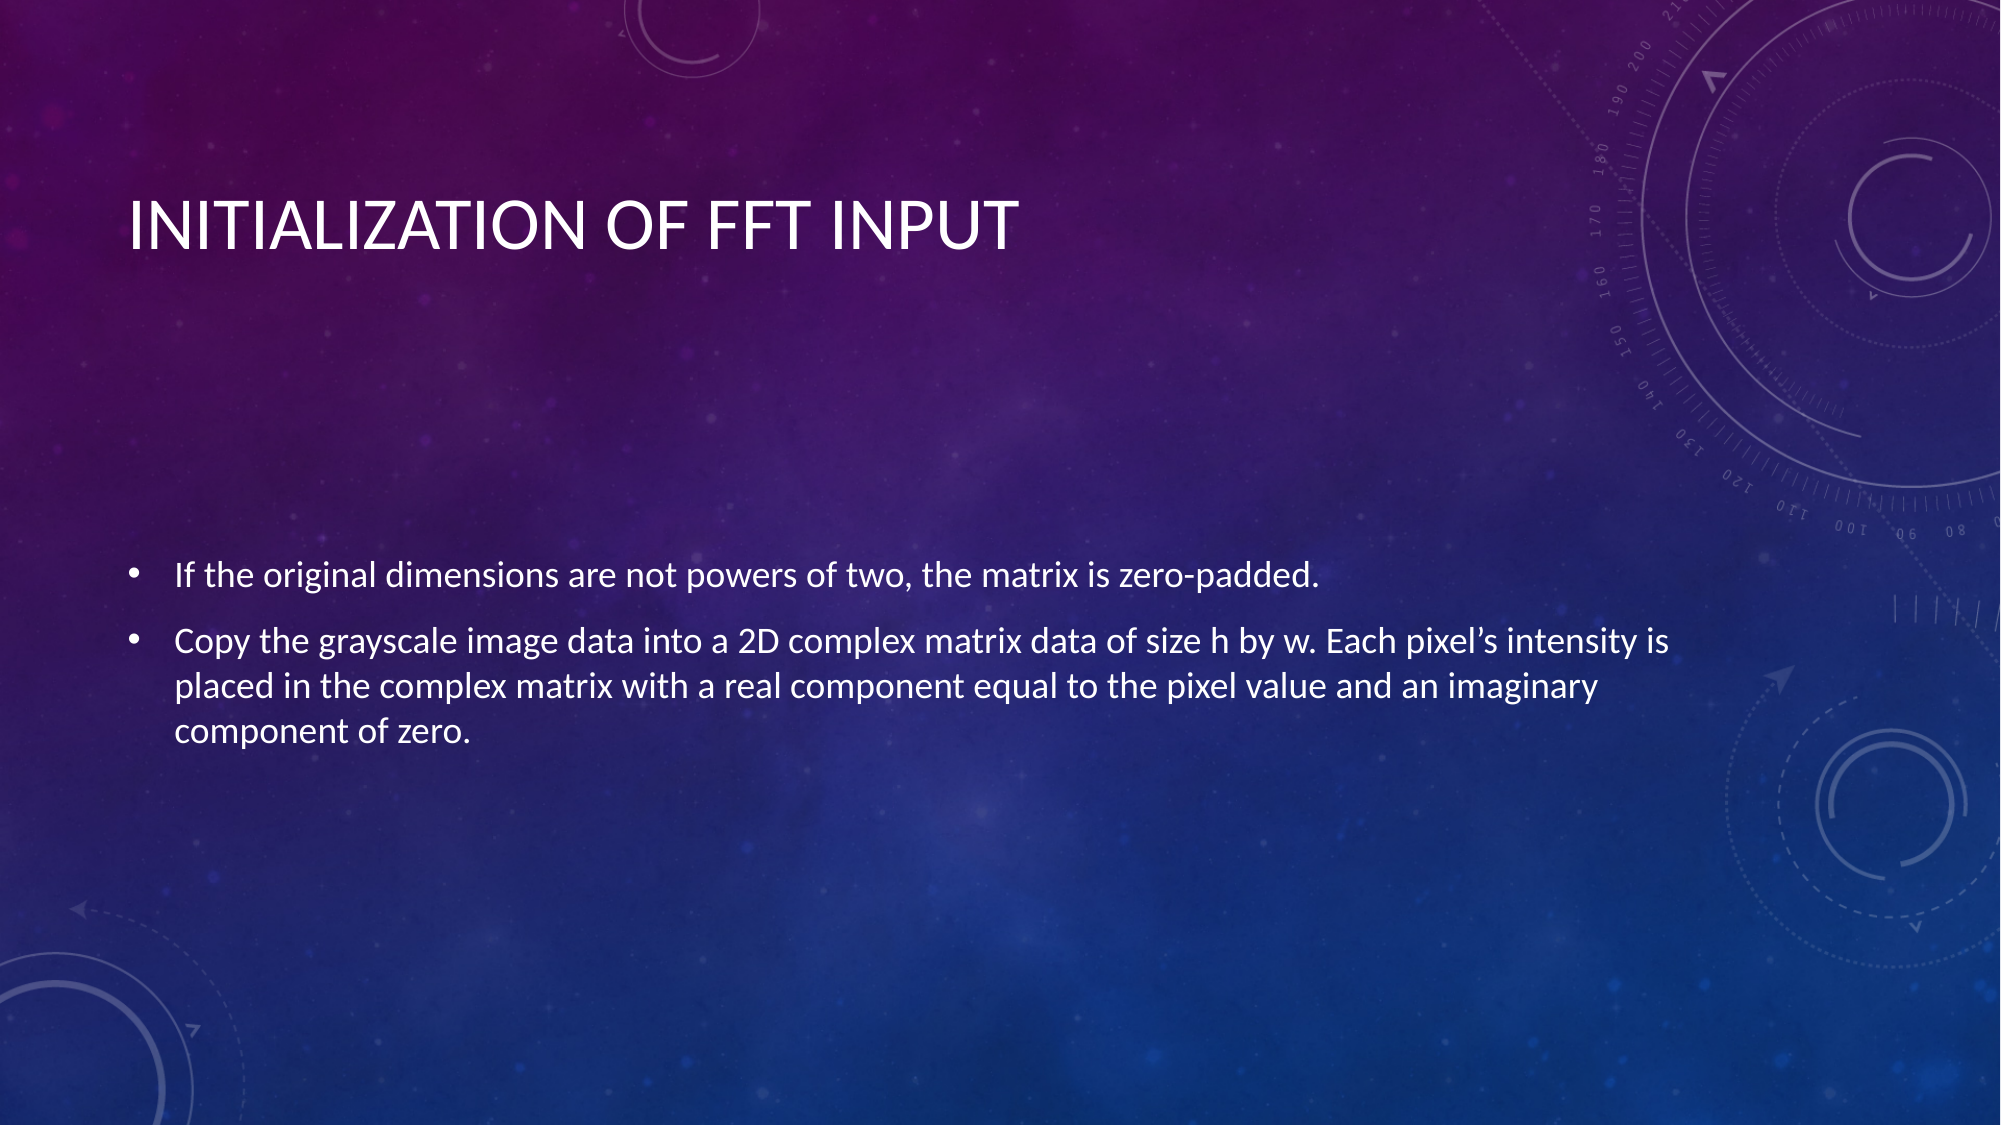

# Initialization of FFT Input
If the original dimensions are not powers of two, the matrix is zero-padded.
Copy the grayscale image data into a 2D complex matrix data of size h by w. Each pixel’s intensity is placed in the complex matrix with a real component equal to the pixel value and an imaginary component of zero.